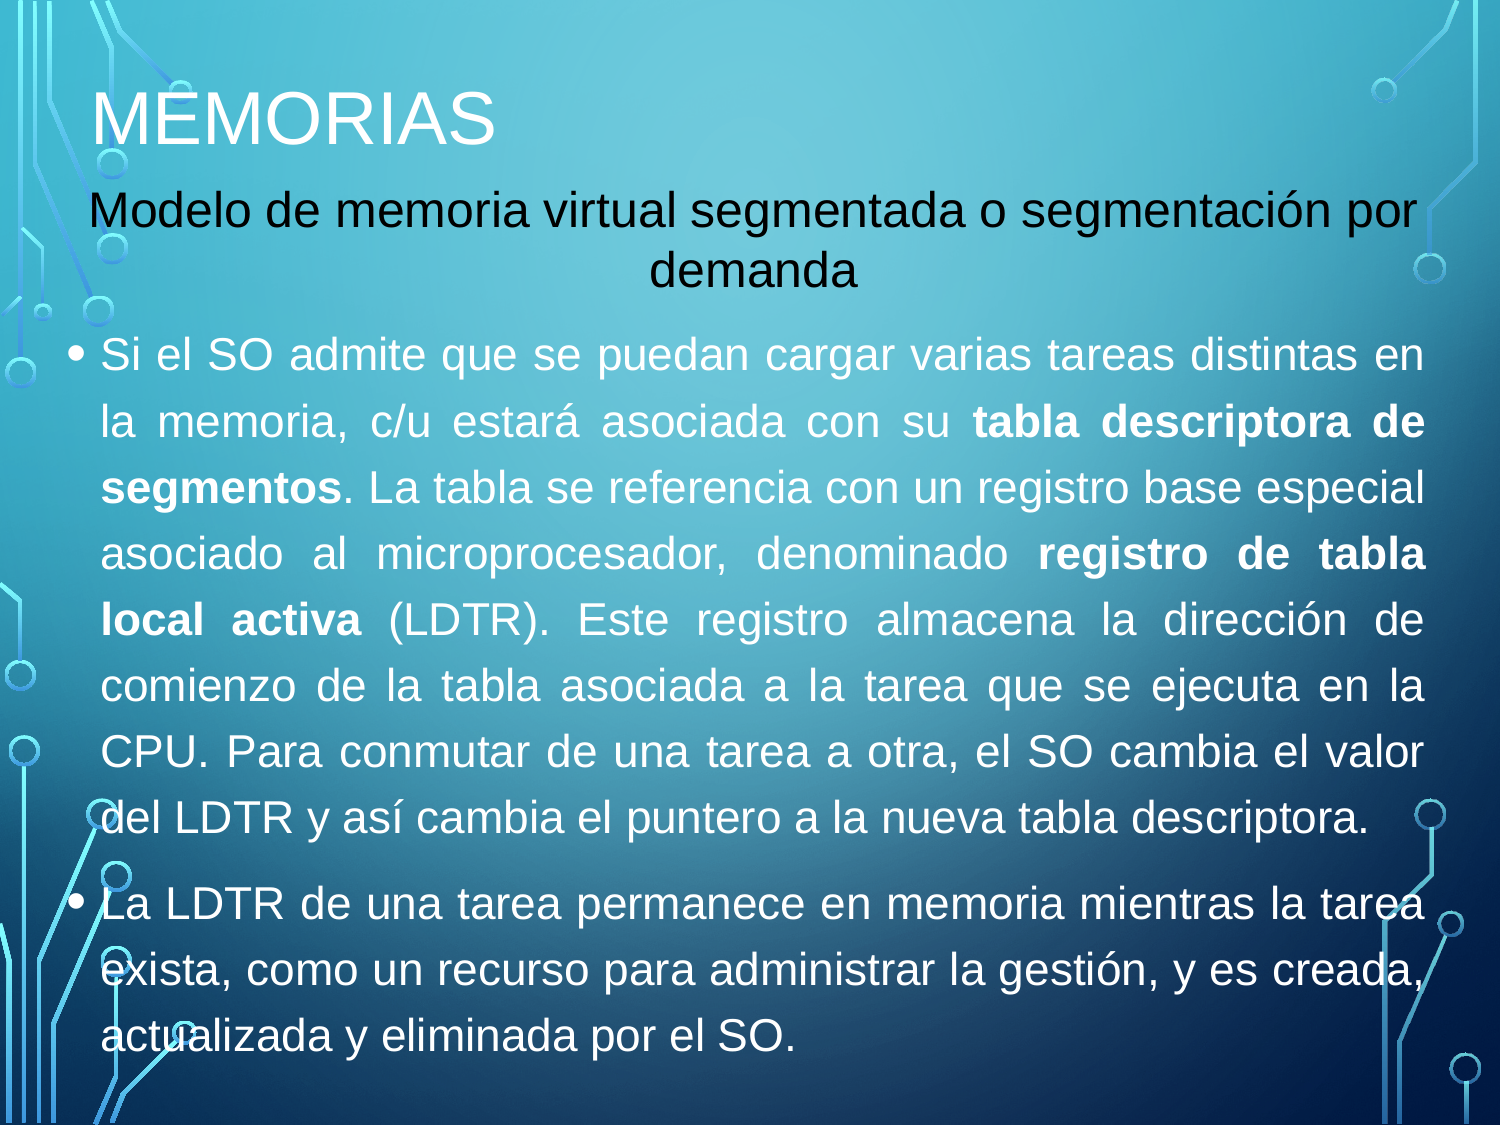

# Memorias
Modelo de memoria virtual segmentada o segmentación por demanda
Si el SO admite que se puedan cargar varias tareas distintas en la memoria, c/u estará asociada con su tabla descriptora de segmentos. La tabla se referencia con un registro base especial asociado al microprocesador, denominado registro de tabla local activa (LDTR). Este registro almacena la dirección de comienzo de la tabla asociada a la tarea que se ejecuta en la CPU. Para conmutar de una tarea a otra, el SO cambia el valor del LDTR y así cambia el puntero a la nueva tabla descriptora.
La LDTR de una tarea permanece en memoria mientras la tarea exista, como un recurso para administrar la gestión, y es creada, actualizada y eliminada por el SO.